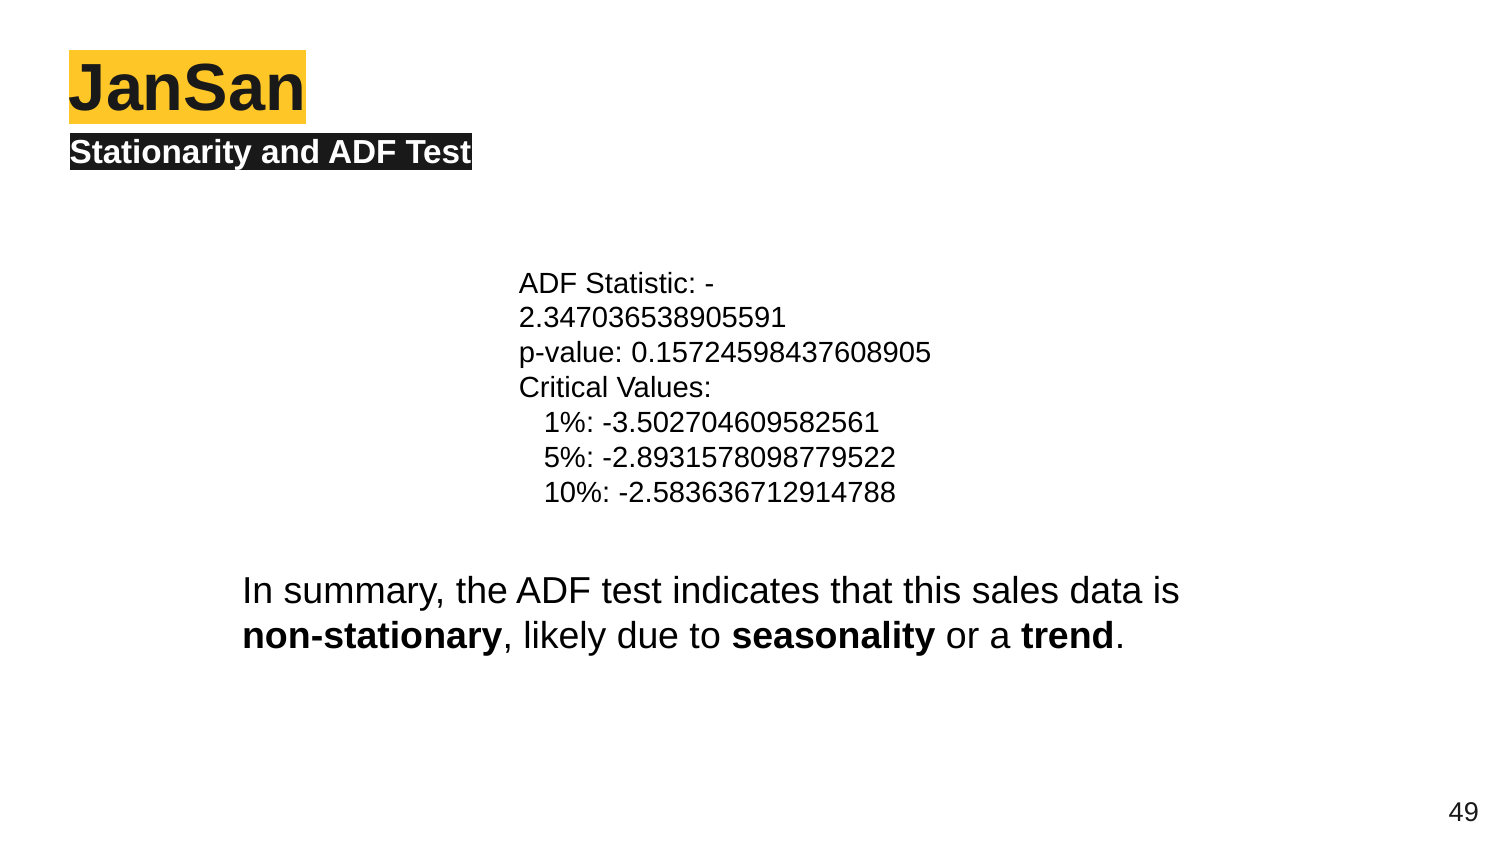

# JanSan
Stationarity and ADF Test
ADF Statistic: -2.347036538905591
p-value: 0.15724598437608905
Critical Values:
   1%: -3.502704609582561
   5%: -2.8931578098779522
   10%: -2.583636712914788
In summary, the ADF test indicates that this sales data is non-stationary, likely due to seasonality or a trend.
49